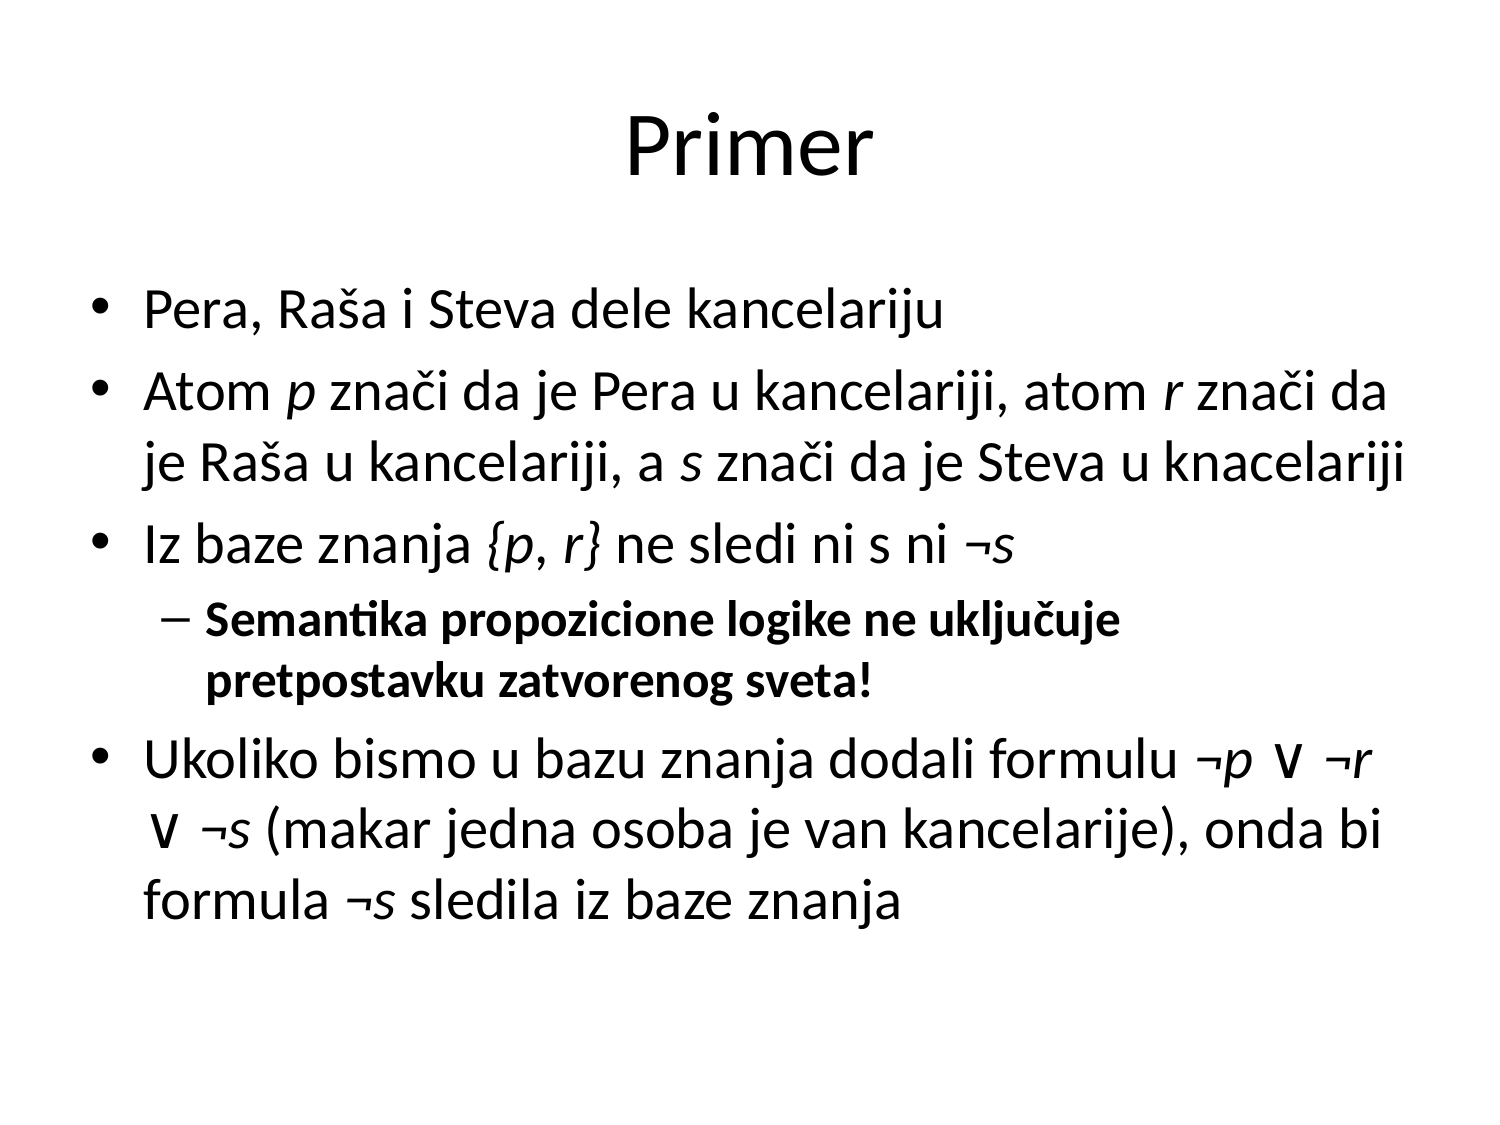

# Primer
Pera, Raša i Steva dele kancelariju
Atom p znači da je Pera u kancelariji, atom r znači da je Raša u kancelariji, a s znači da je Steva u knacelariji
Iz baze znanja {p, r} ne sledi ni s ni ¬s
Semantika propozicione logike ne uključuje pretpostavku zatvorenog sveta!
Ukoliko bismo u bazu znanja dodali formulu ¬p ∨ ¬r ∨ ¬s (makar jedna osoba je van kancelarije), onda bi formula ¬s sledila iz baze znanja